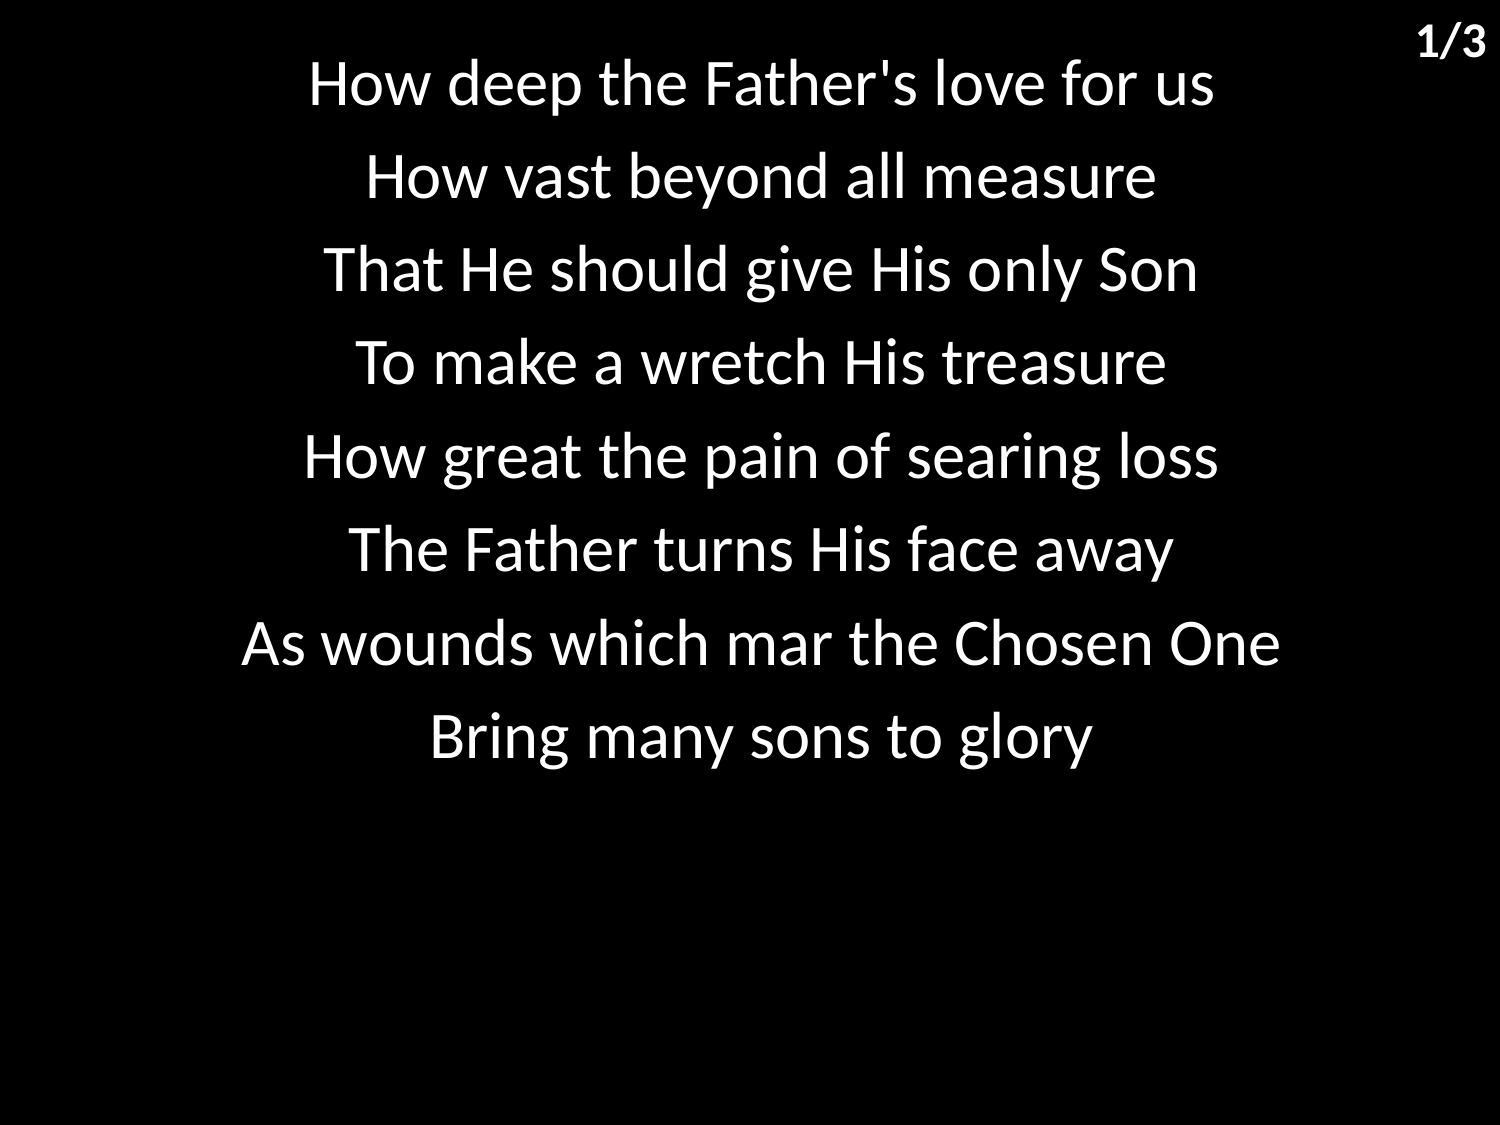

1/3
How deep the Father's love for us
How vast beyond all measure
That He should give His only Son
To make a wretch His treasure
How great the pain of searing loss
The Father turns His face away
As wounds which mar the Chosen One
Bring many sons to glory